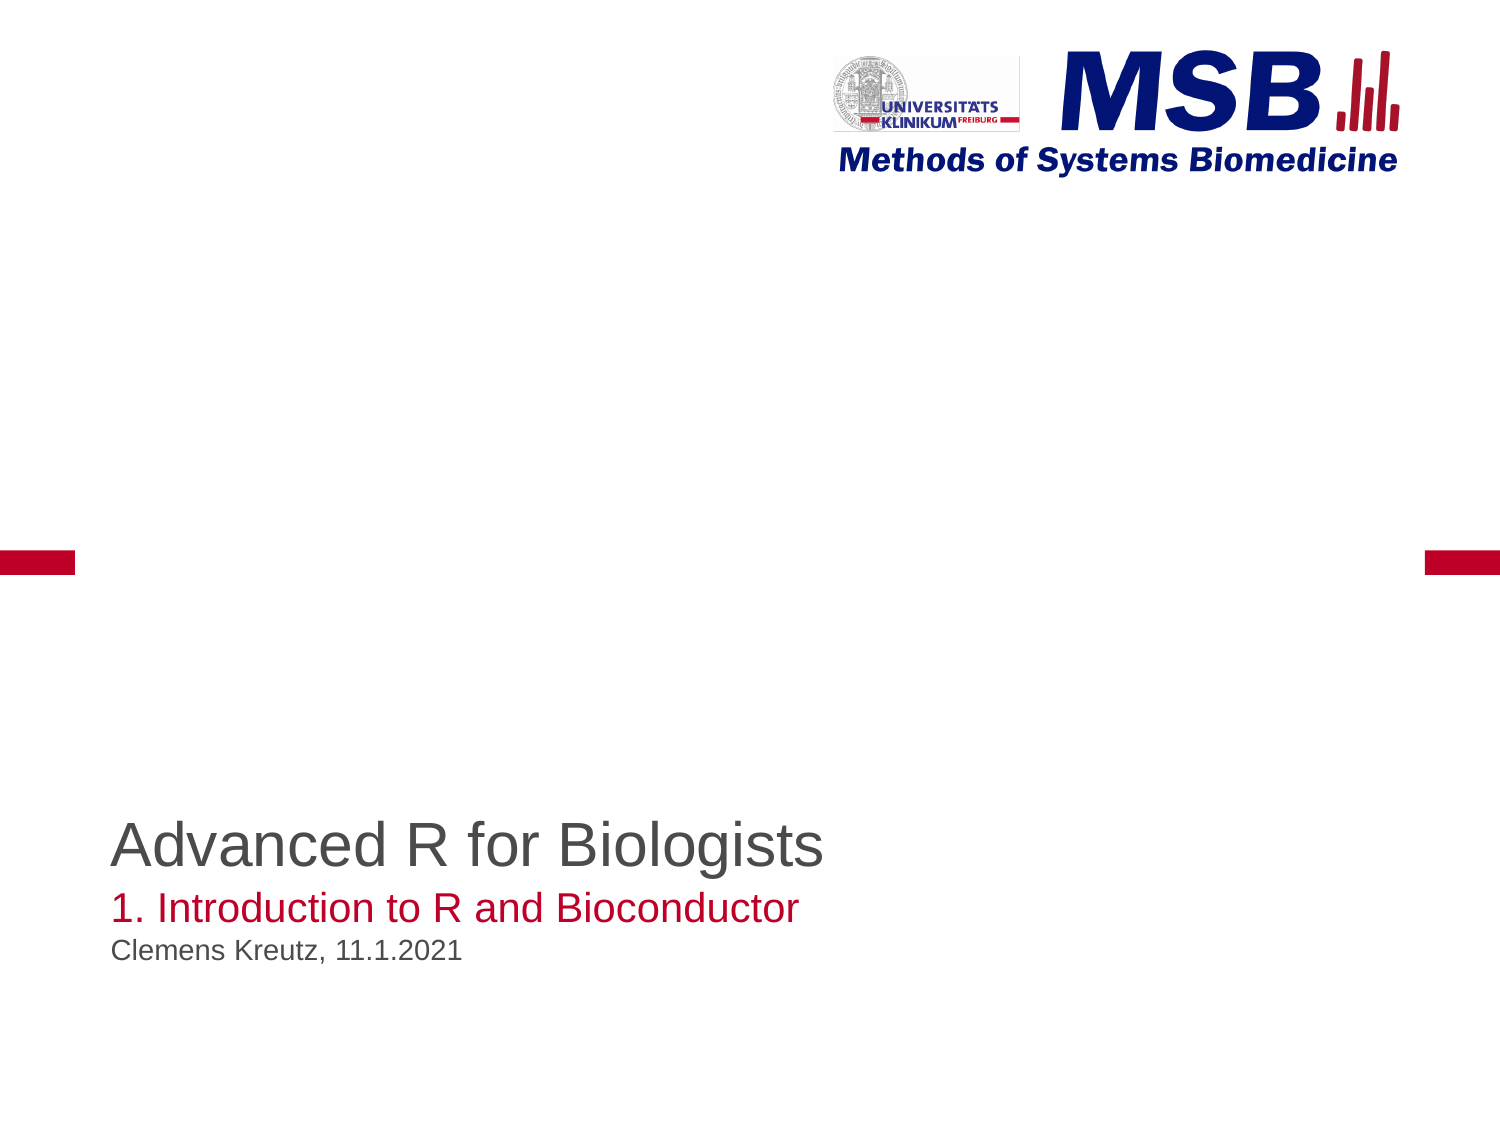

# Advanced R for Biologists
1. Introduction to R and Bioconductor
Clemens Kreutz, 11.1.2021